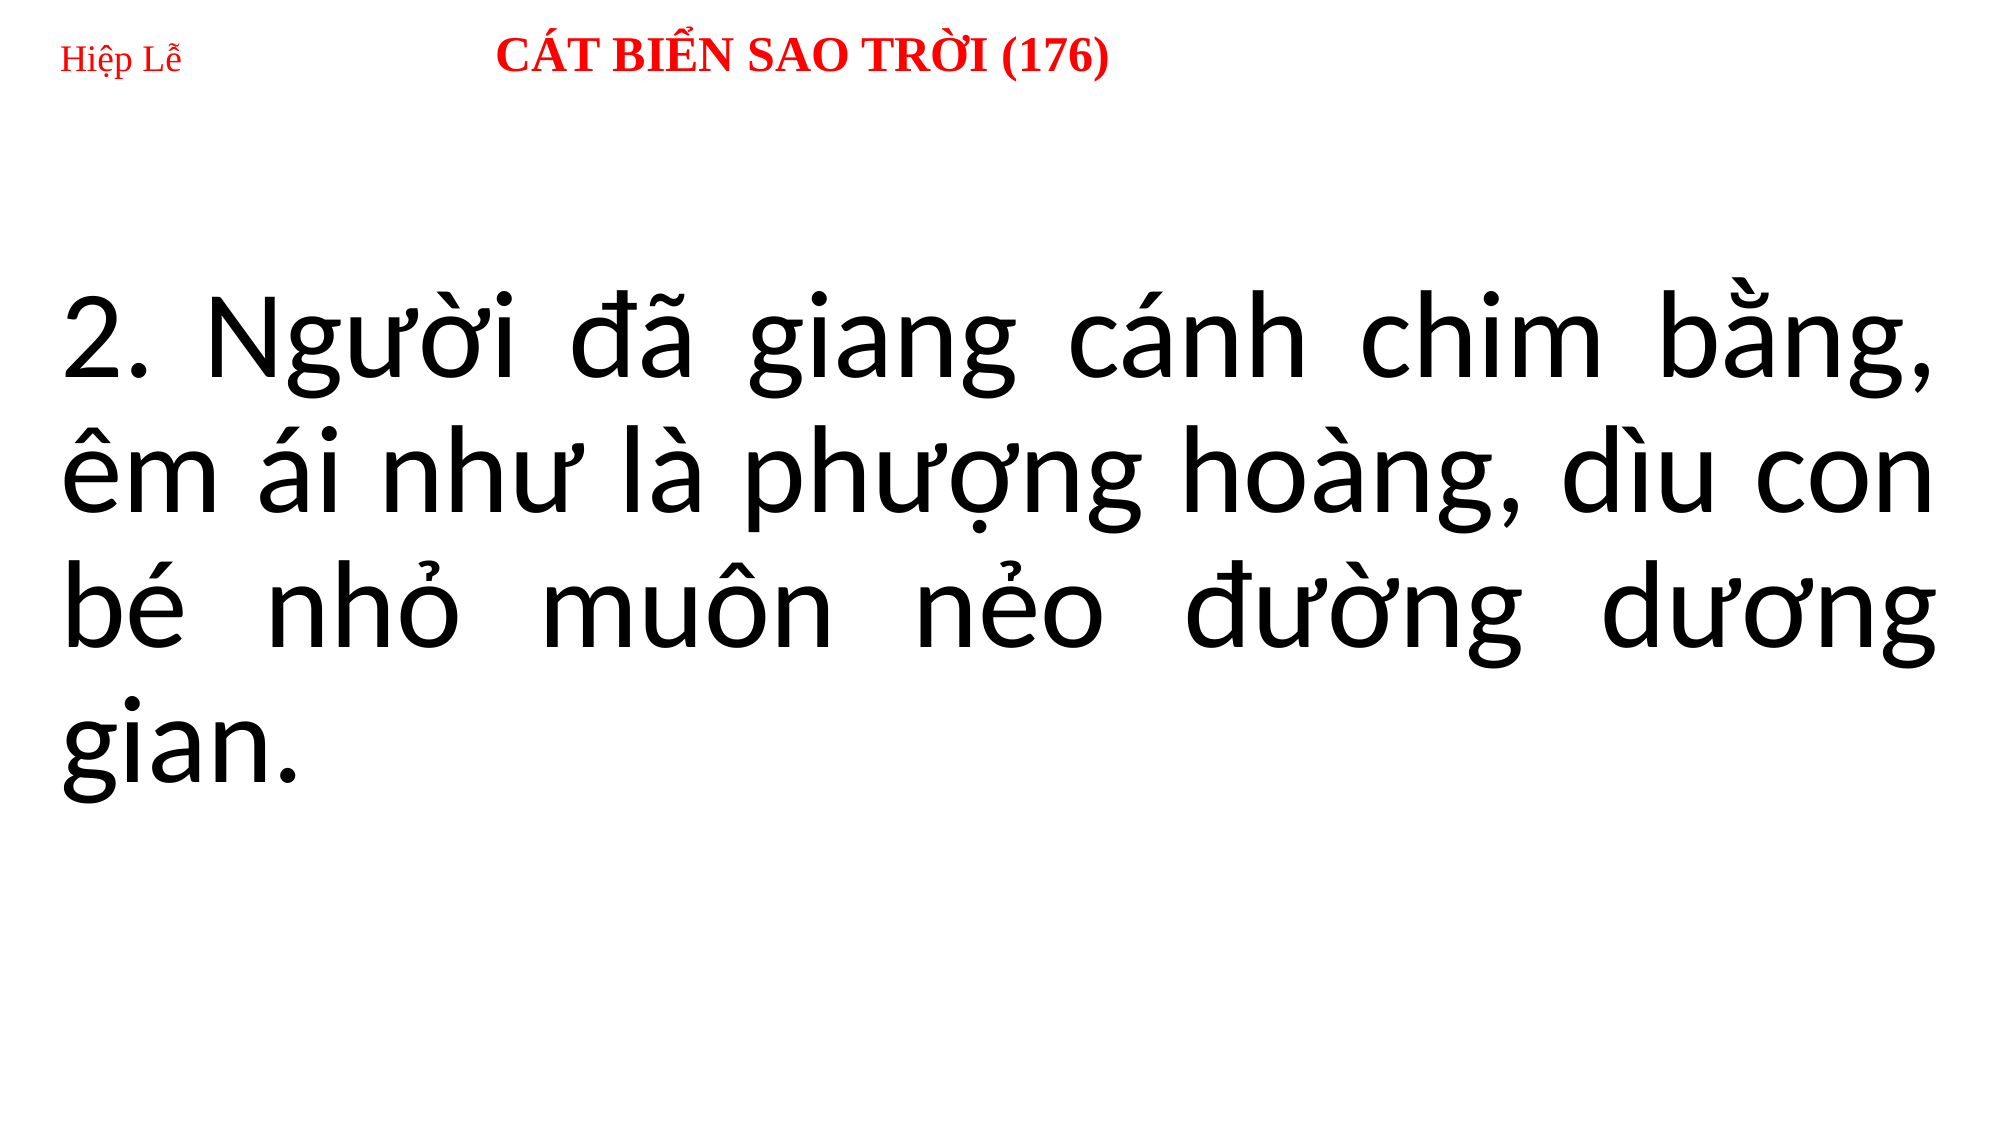

# Hiệp Lễ                                 CÁT BIỂN SAO TRỜI (176)
2. Người đã giang cánh chim bằng, êm ái như là phượng hoàng, dìu con bé nhỏ muôn nẻo đường dương gian.